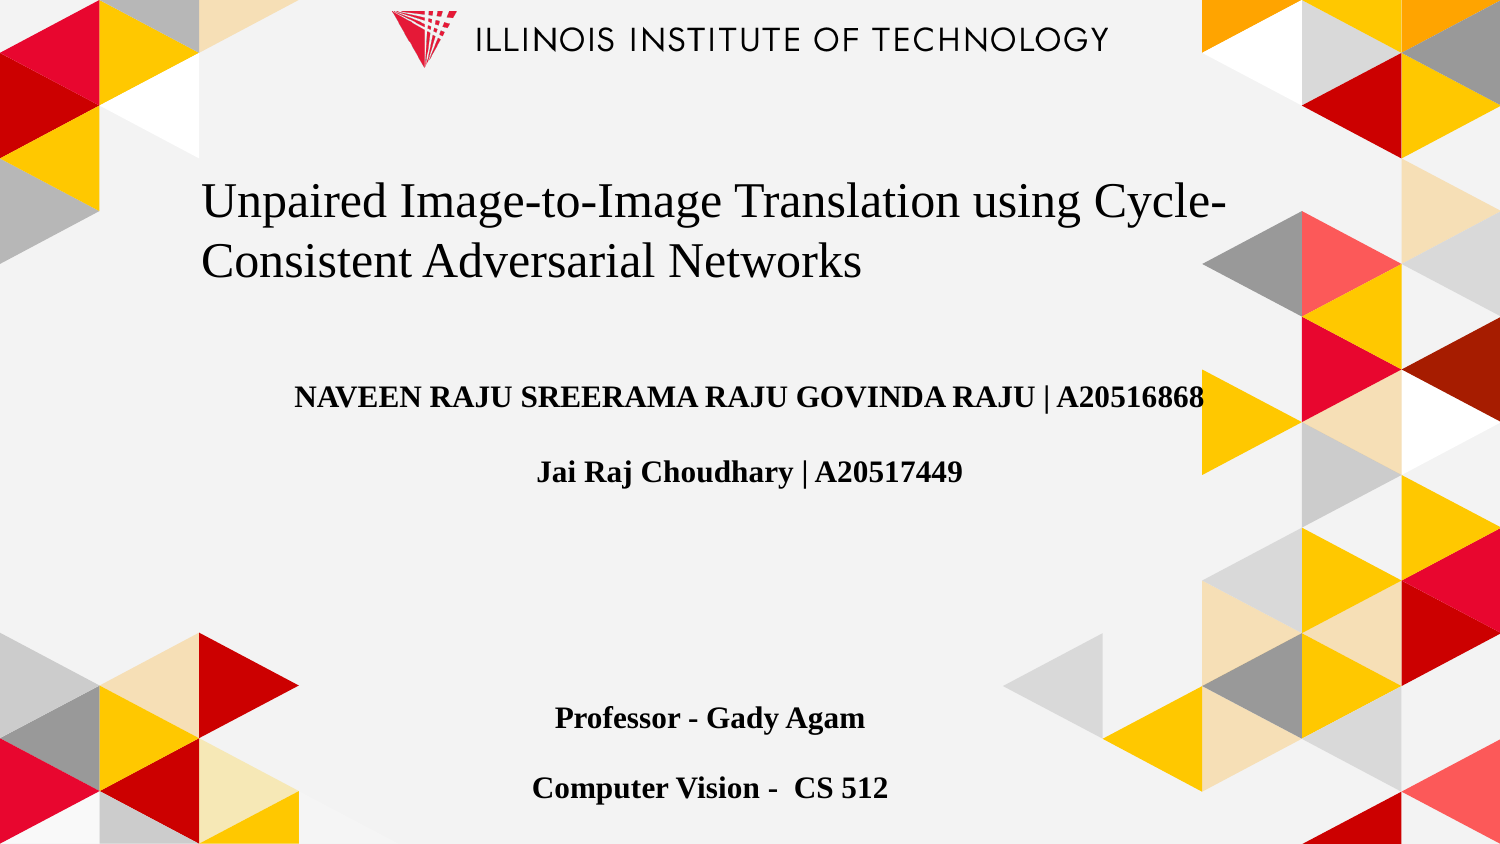

# Unpaired Image-to-Image Translation using Cycle-   	Consistent Adversarial Networks

NAVEEN RAJU SREERAMA RAJU GOVINDA RAJU | A20516868

Jai Raj Choudhary | A20517449

Professor - Gady Agam
Computer Vision -  CS 512